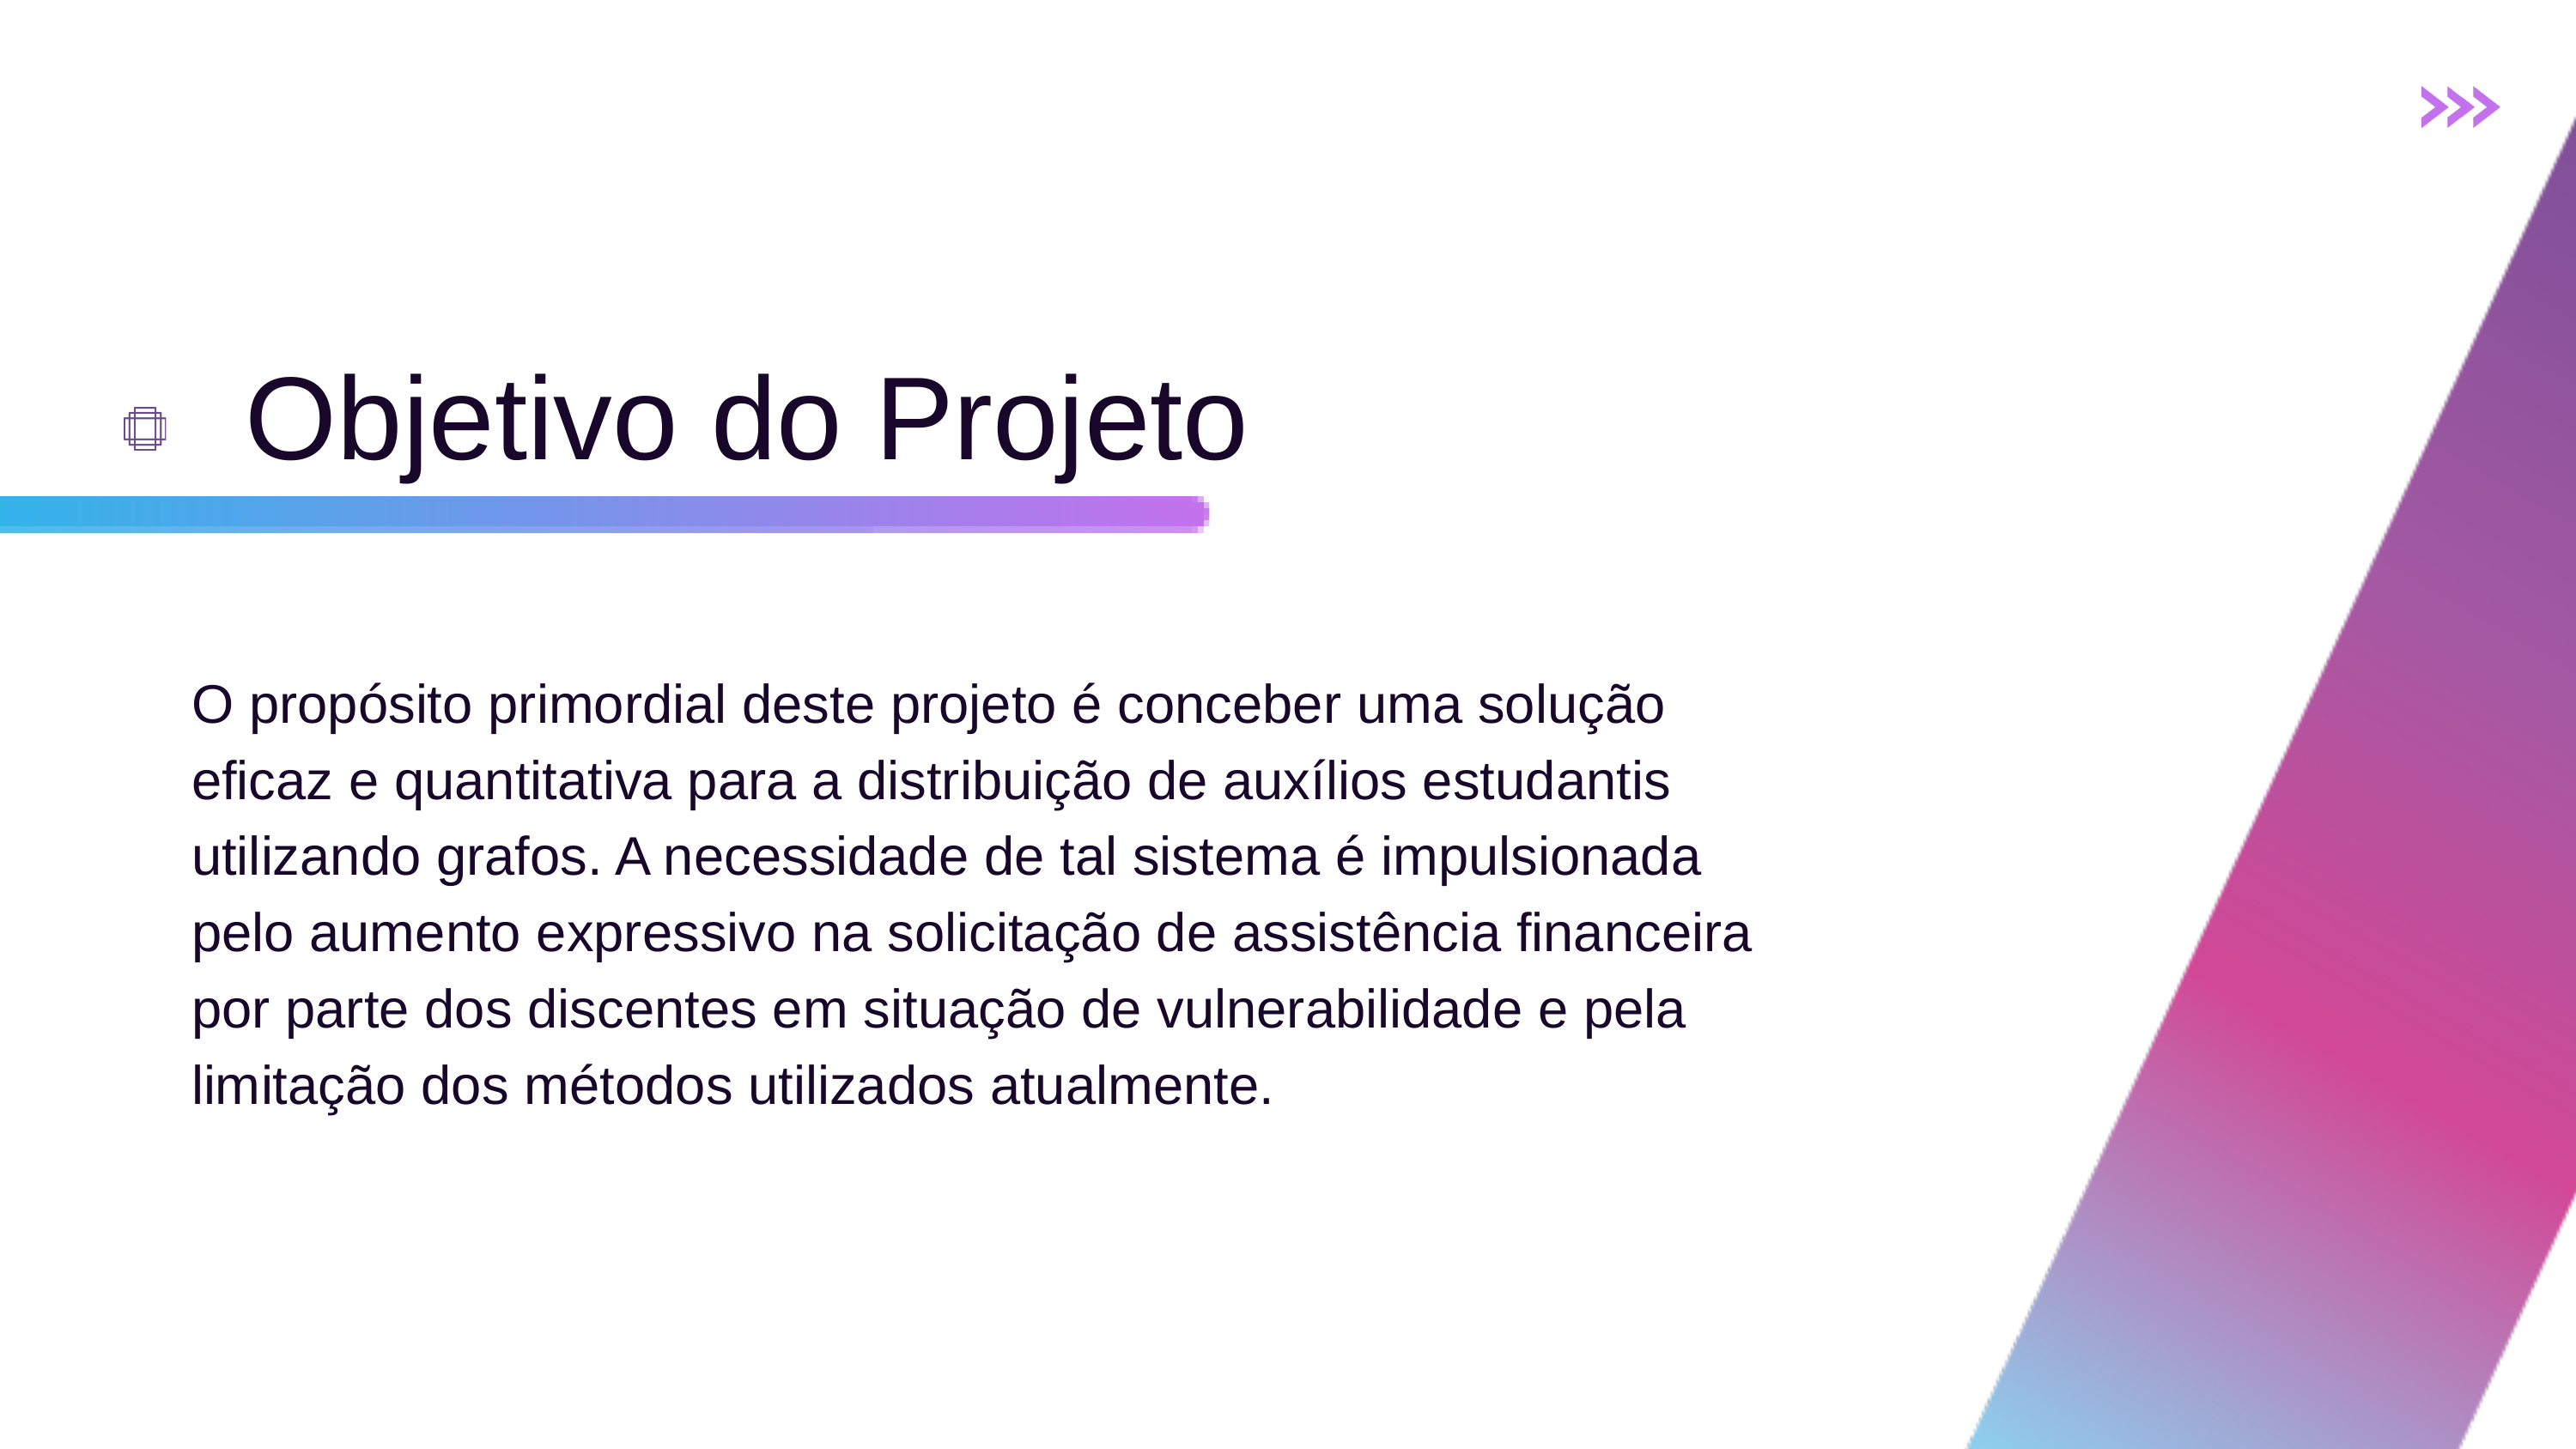

Objetivo do Projeto

O propósito primordial deste projeto é conceber uma solução eficaz e quantitativa para a distribuição de auxílios estudantis utilizando grafos. A necessidade de tal sistema é impulsionada pelo aumento expressivo na solicitação de assistência financeira por parte dos discentes em situação de vulnerabilidade e pela limitação dos métodos utilizados atualmente.